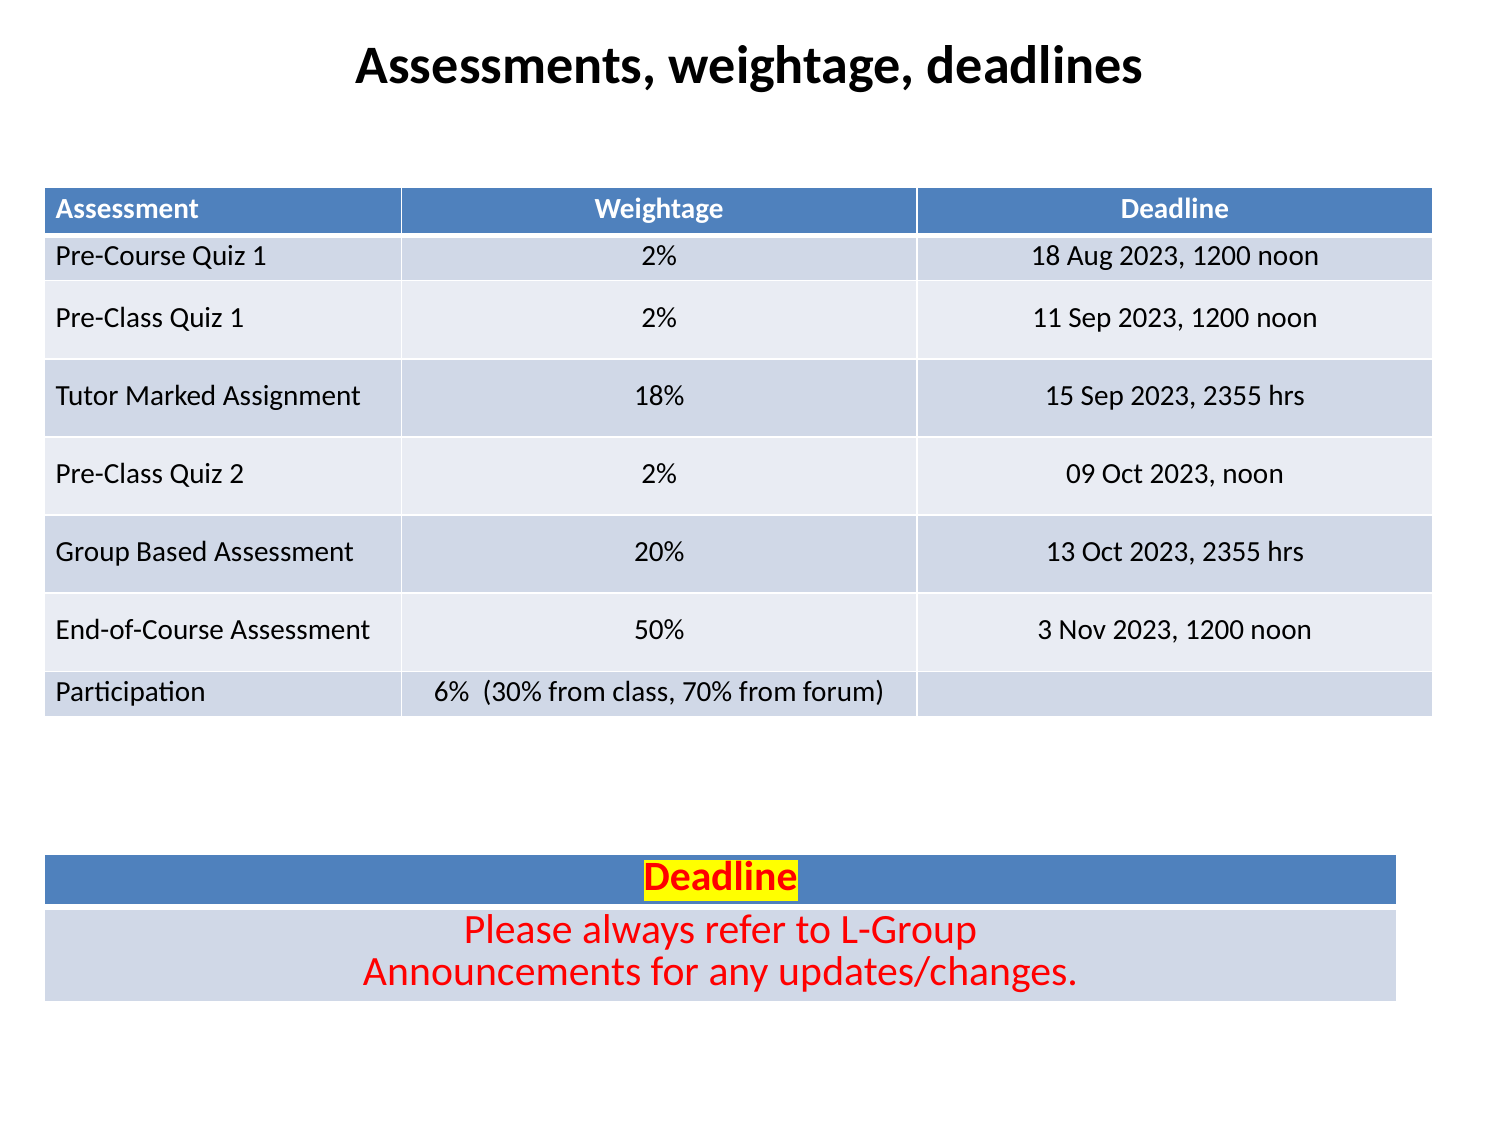

# Assessments, weightage, deadlines
| Assessment | Weightage | Deadline |
| --- | --- | --- |
| Pre-Course Quiz 1 | 2% | 18 Aug 2023, 1200 noon |
| Pre-Class Quiz 1 | 2% | 11 Sep 2023, 1200 noon |
| Tutor Marked Assignment | 18% | 15 Sep 2023, 2355 hrs |
| Pre-Class Quiz 2 | 2% | 09 Oct 2023, noon |
| Group Based Assessment | 20% | 13 Oct 2023, 2355 hrs |
| End-of-Course Assessment | 50% | 3 Nov 2023, 1200 noon |
| Participation | 6% (30% from class, 70% from forum) |  |
| Deadline |
| --- |
| Please always refer to L-Group Announcements for any updates/changes. |